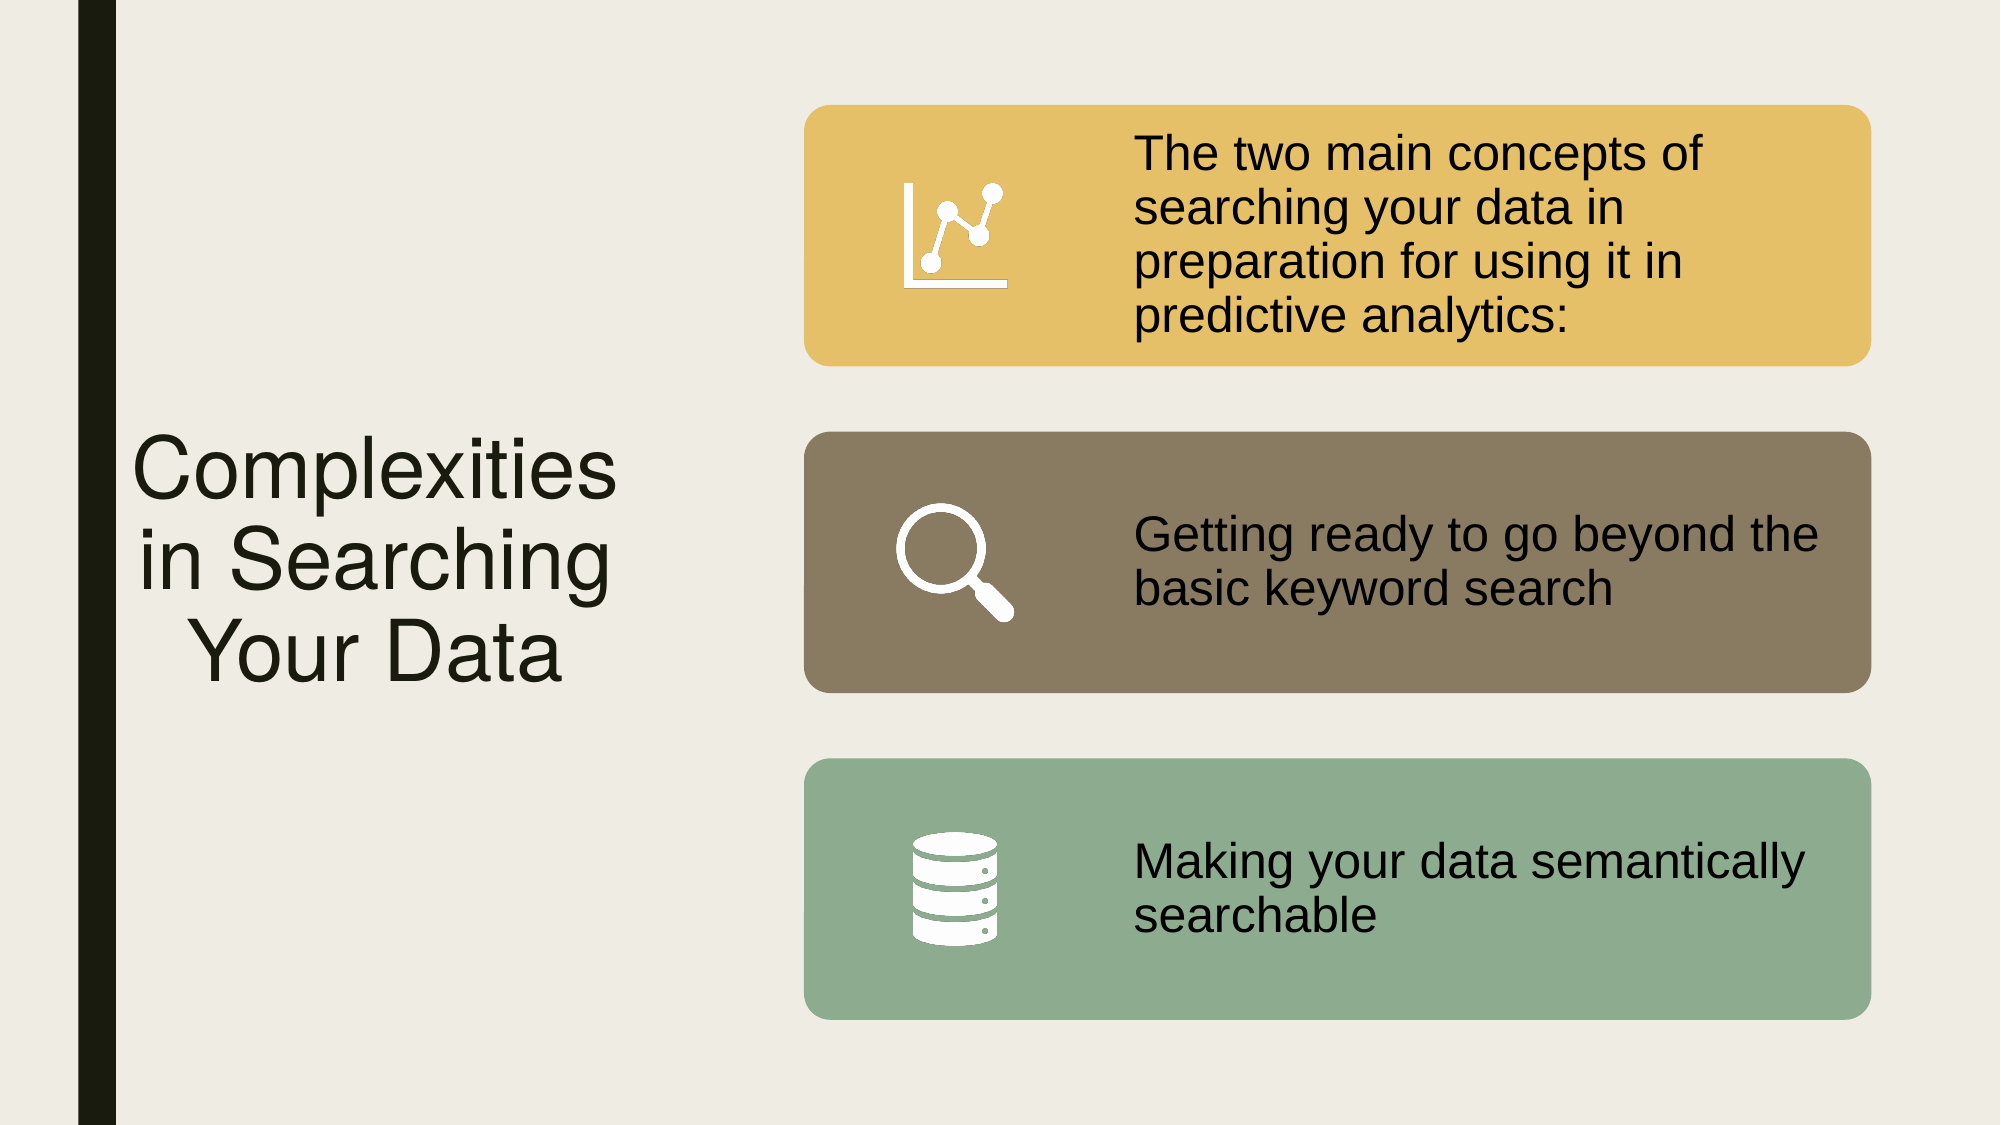

# Complexities in Searching Your Data
The two main concepts of searching your data in preparation for using it in predictive analytics:
Getting ready to go beyond the basic keyword search
Making your data semantically searchable